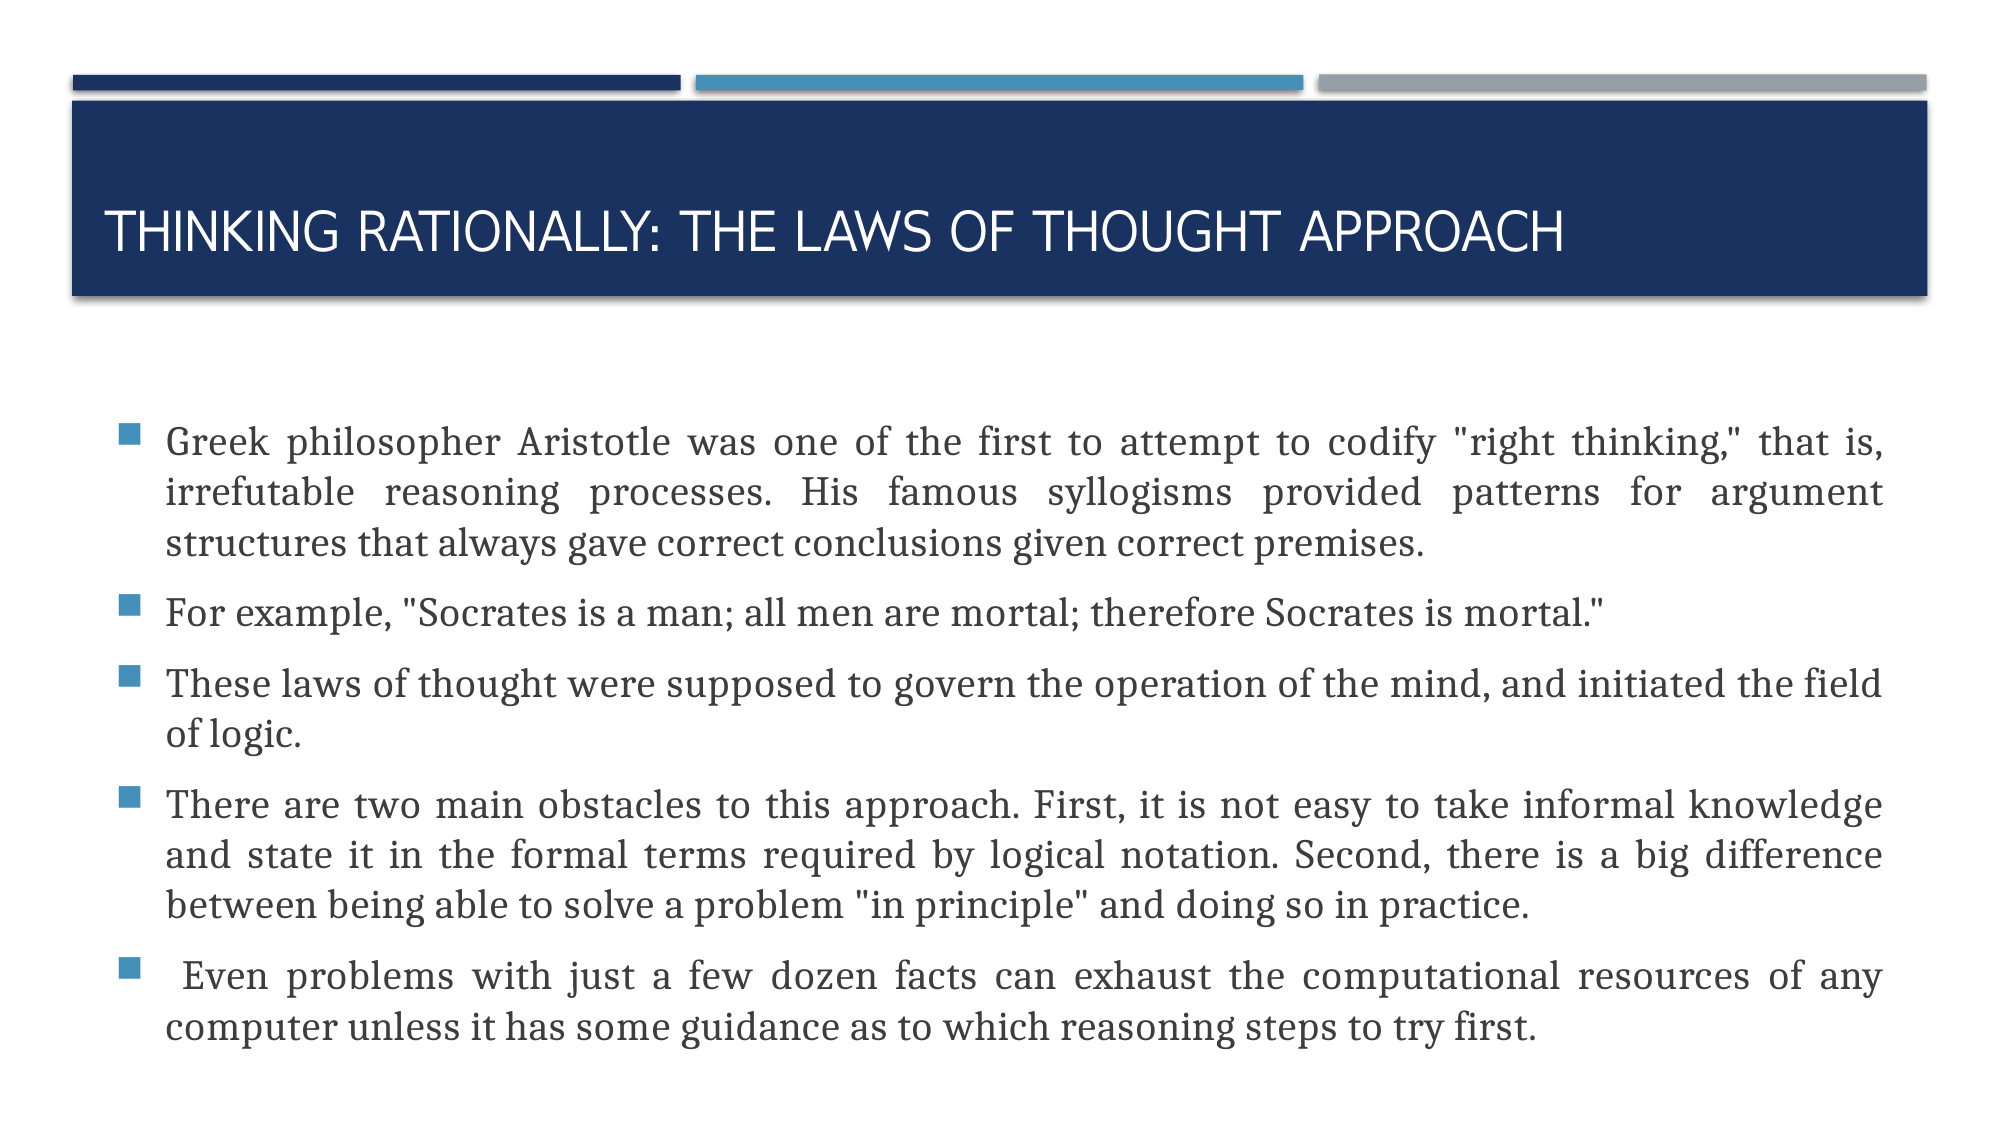

# Thinking rationally: The laws of thought approach
Greek philosopher Aristotle was one of the first to attempt to codify "right thinking," that is, irrefutable reasoning processes. His famous syllogisms provided patterns for argument structures that always gave correct conclusions given correct premises.
For example, "Socrates is a man; all men are mortal; therefore Socrates is mortal."
These laws of thought were supposed to govern the operation of the mind, and initiated the field of logic.
There are two main obstacles to this approach. First, it is not easy to take informal knowledge and state it in the formal terms required by logical notation. Second, there is a big difference between being able to solve a problem "in principle" and doing so in practice.
 Even problems with just a few dozen facts can exhaust the computational resources of any computer unless it has some guidance as to which reasoning steps to try first.